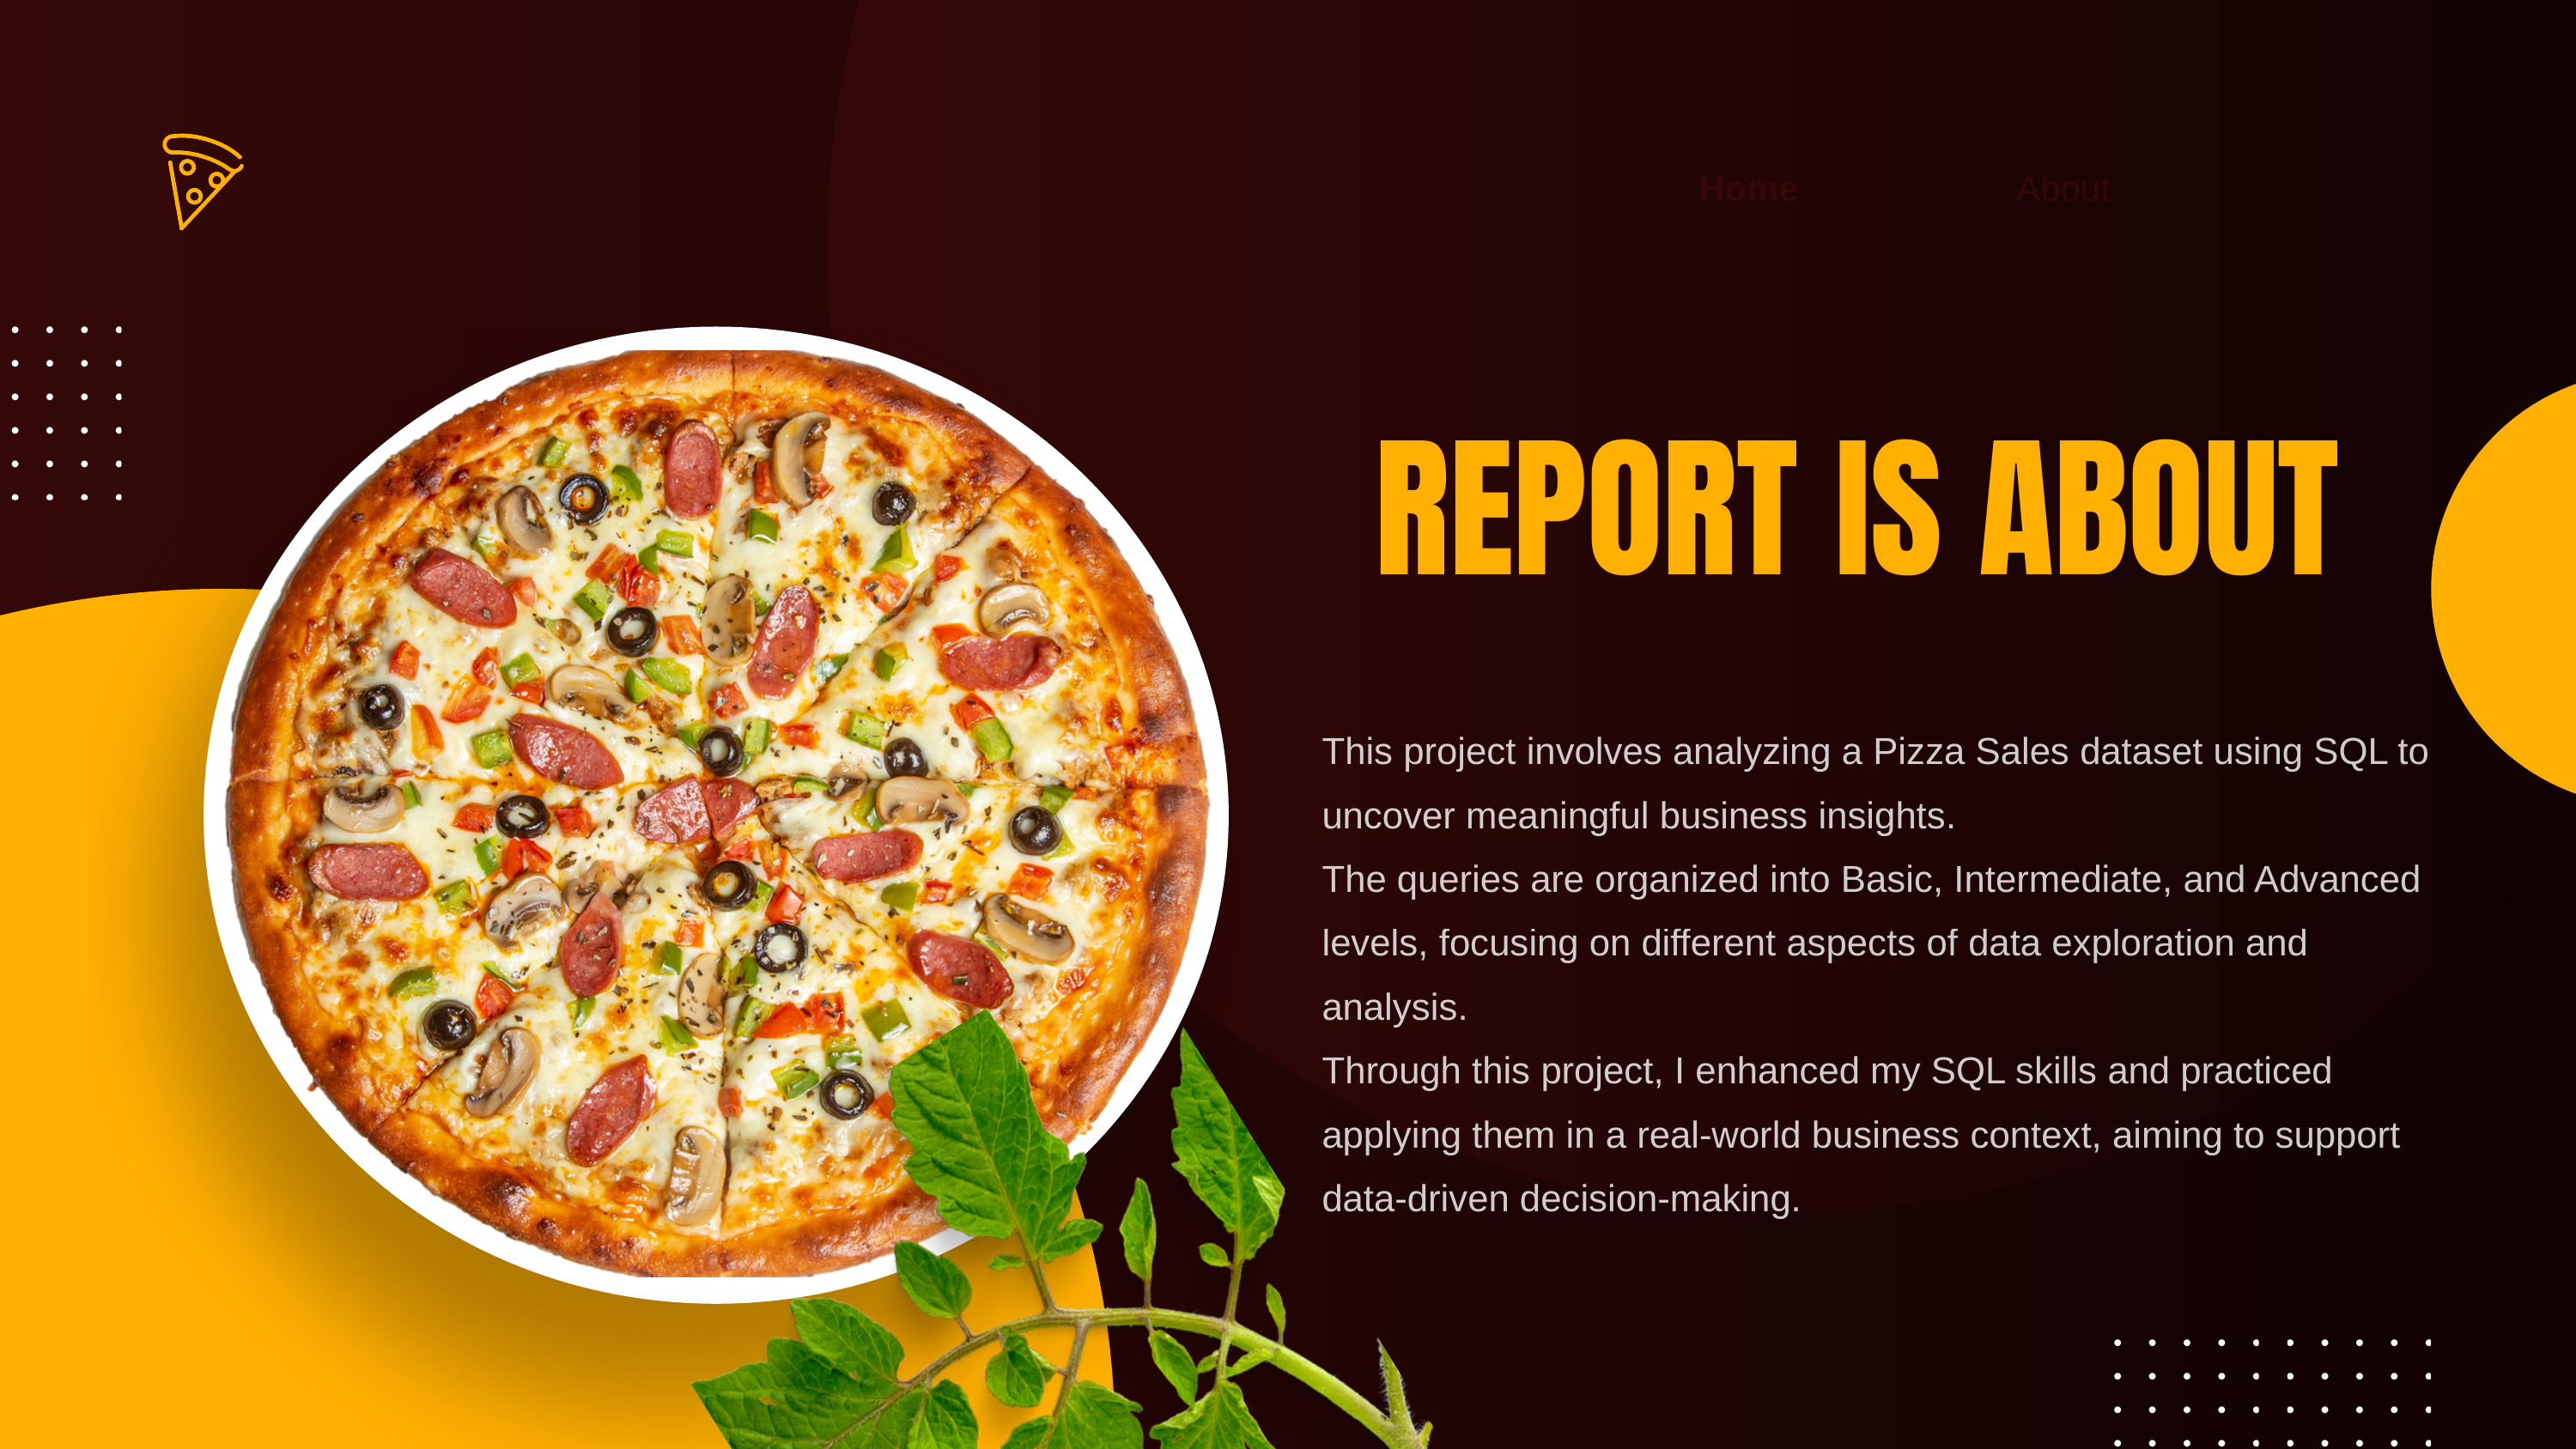

Home
About

REPORT IS ABOUT

This project involves analyzing a Pizza Sales dataset using SQL to uncover meaningful business insights.
The queries are organized into Basic, Intermediate, and Advanced levels, focusing on different aspects of data exploration and analysis.
Through this project, I enhanced my SQL skills and practiced applying them in a real-world business context, aiming to support data-driven decision-making.